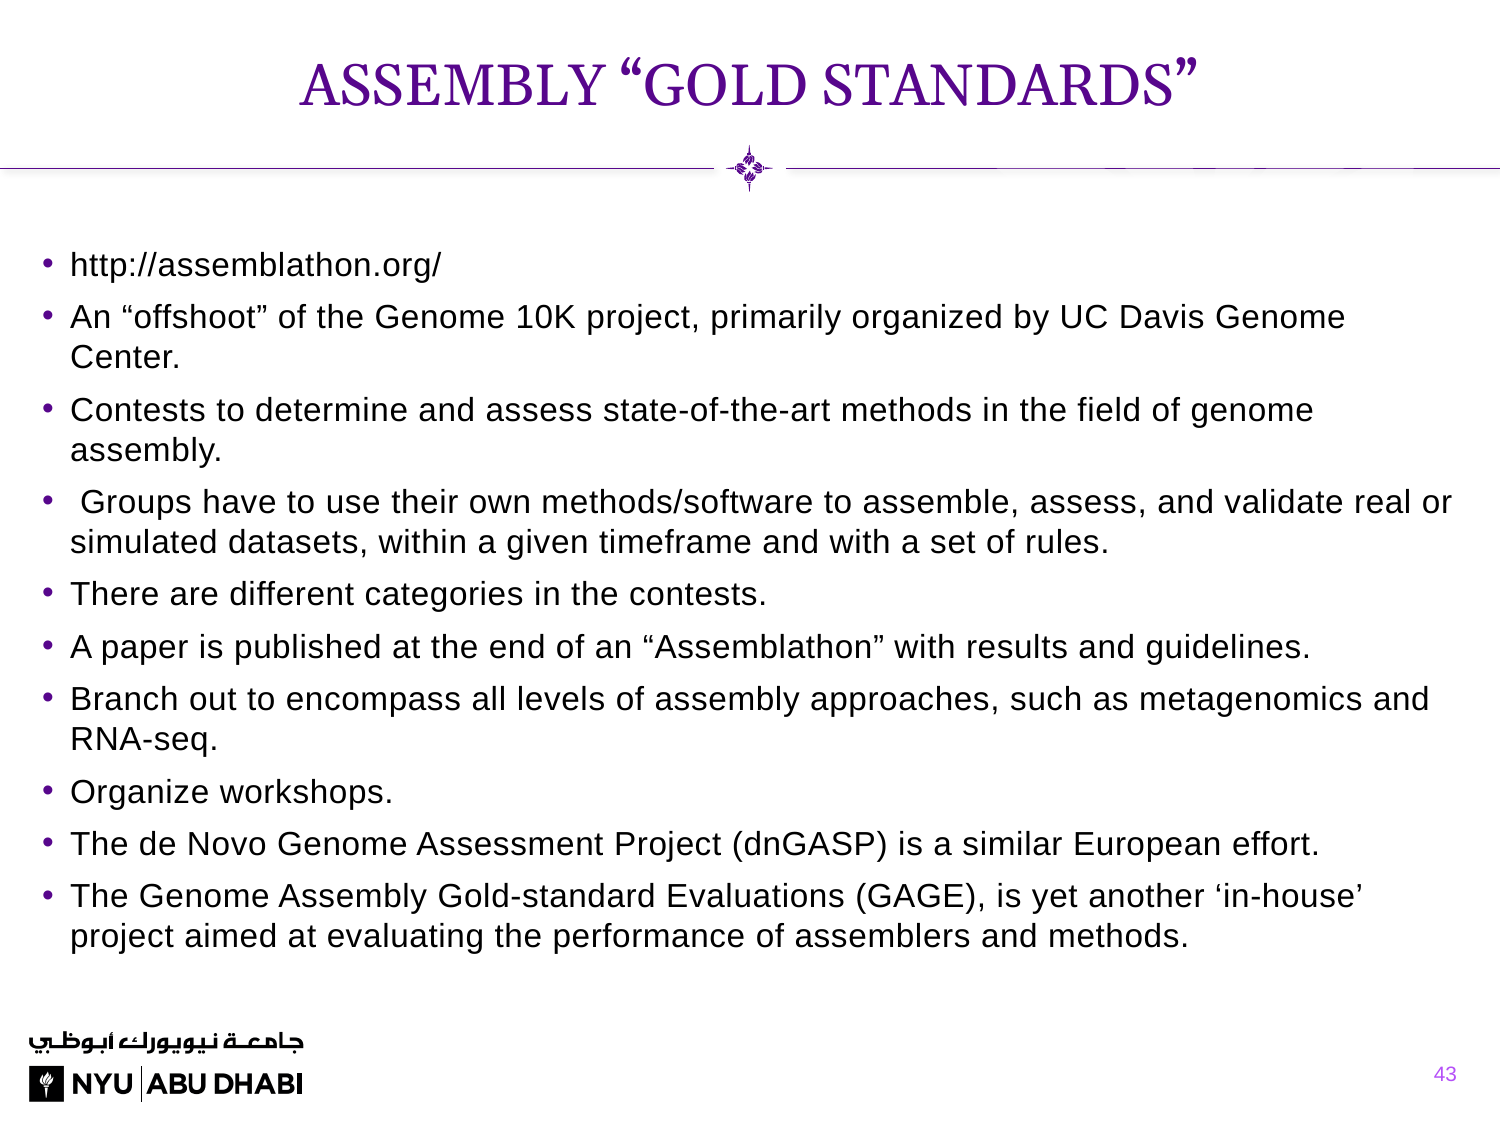

# Assembly “gold standards”
http://assemblathon.org/
An “offshoot” of the Genome 10K project, primarily organized by UC Davis Genome Center.
Contests to determine and assess state-of-the-art methods in the field of genome assembly.
 Groups have to use their own methods/software to assemble, assess, and validate real or simulated datasets, within a given timeframe and with a set of rules.
There are different categories in the contests.
A paper is published at the end of an “Assemblathon” with results and guidelines.
Branch out to encompass all levels of assembly approaches, such as metagenomics and RNA-seq.
Organize workshops.
The de Novo Genome Assessment Project (dnGASP) is a similar European effort.
The Genome Assembly Gold-standard Evaluations (GAGE), is yet another ‘in-house’ project aimed at evaluating the performance of assemblers and methods.
43